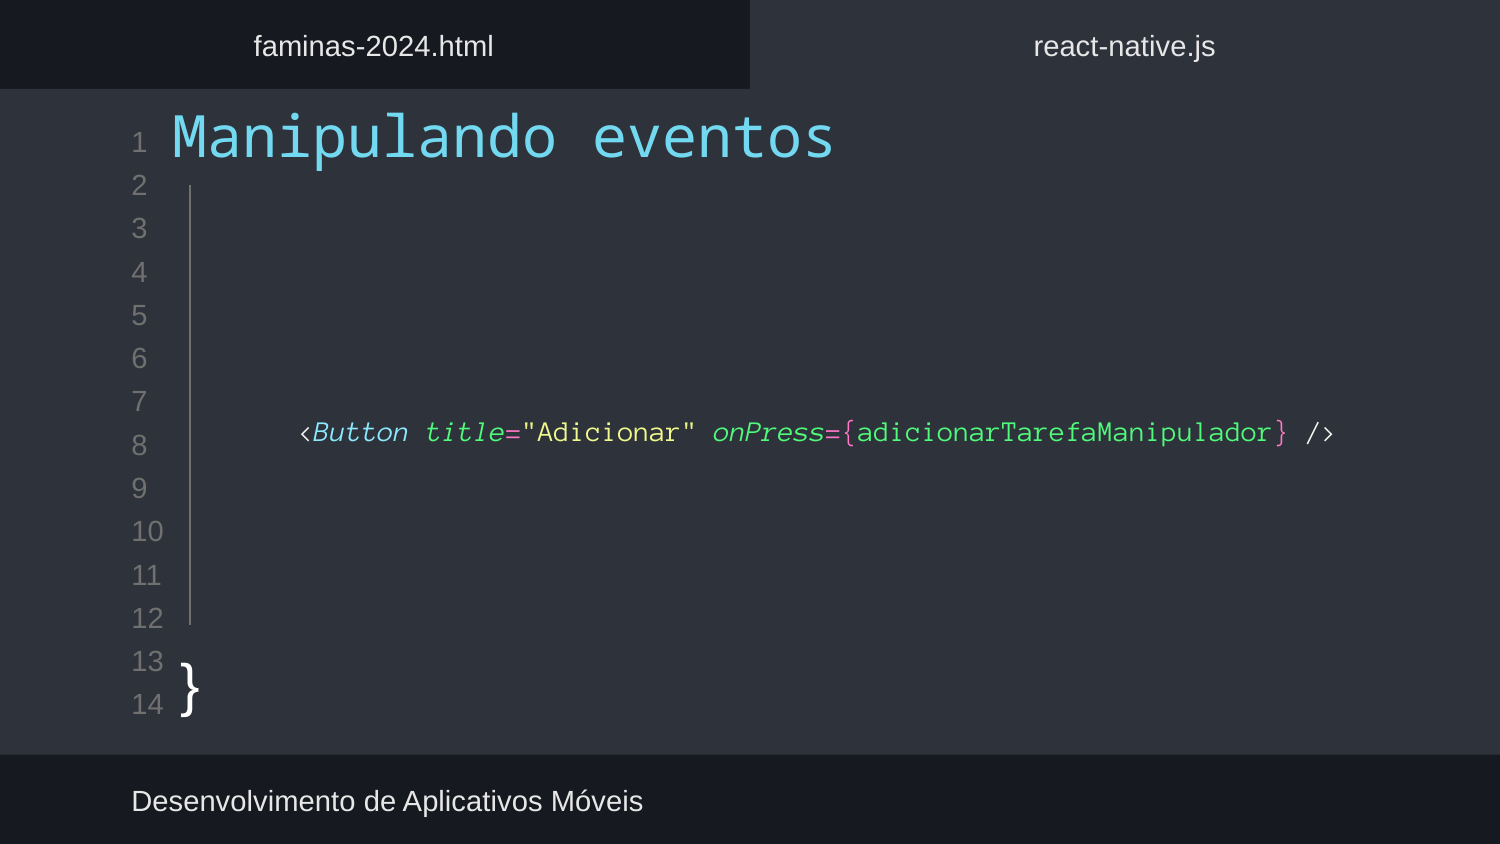

faminas-2024.html
react-native.js
Manipulando eventos
}
<Button title="Adicionar" onPress={adicionarTarefaManipulador} />
Desenvolvimento de Aplicativos Móveis